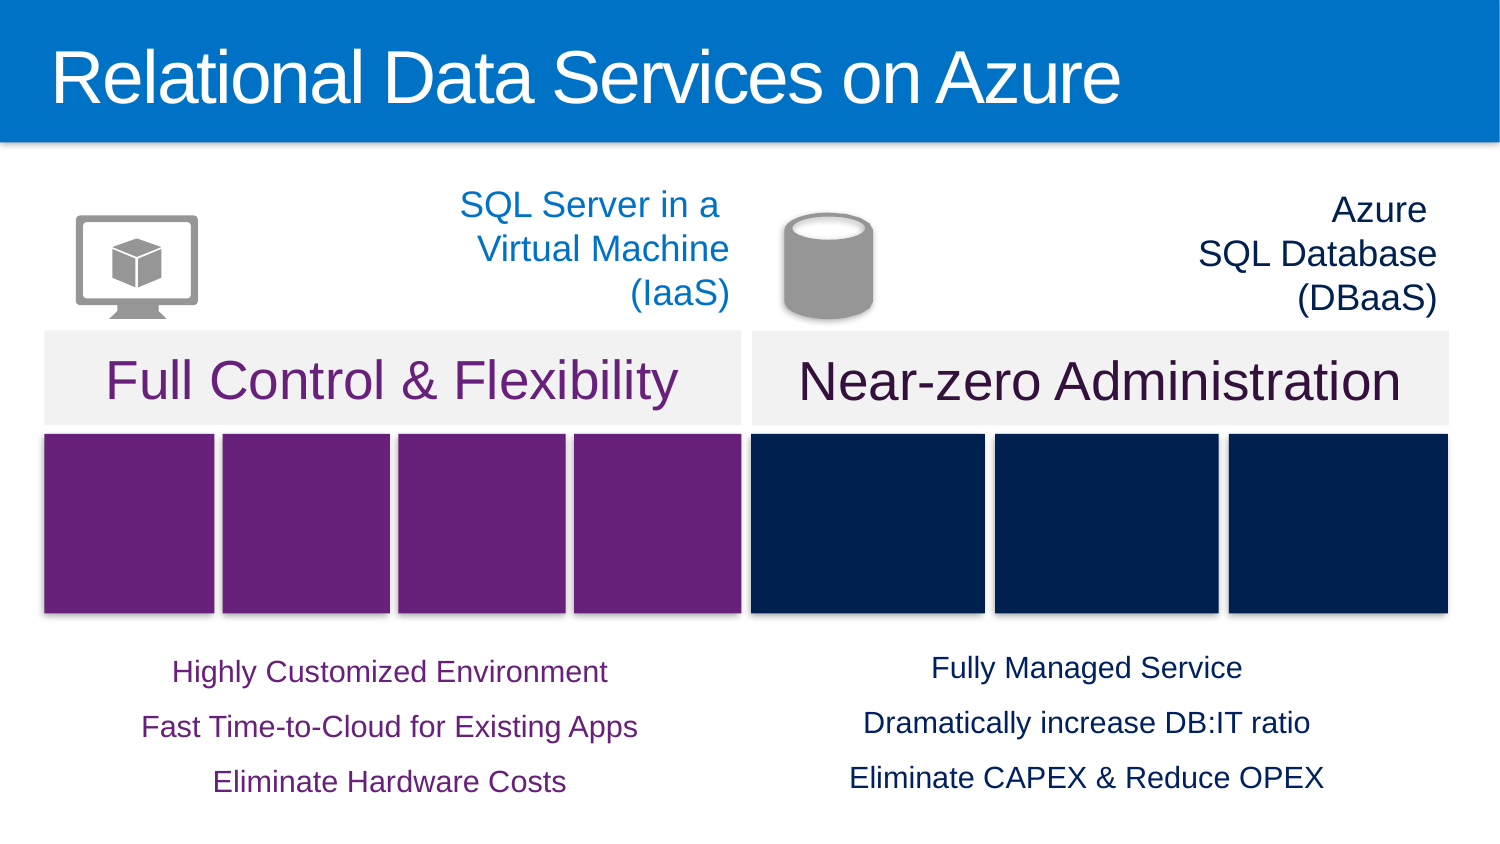

# Relational Data Services on Azure
SQL Server in a
Virtual Machine
(IaaS)

Azure
SQL Database
(DBaaS)
DB

Full Control & Flexibility
Near-zero Administration
Dev.
& Test
Backup to the Cloud
Disaster Recovery
Migrate
Existing Apps
Migrate
On-Premises Web Apps
Cloud-designed Business Apps
Build Software-as-a-Service Apps
Fully Managed Service
Dramatically increase DB:IT ratio
Eliminate CAPEX & Reduce OPEX
Highly Customized Environment
Fast Time-to-Cloud for Existing Apps
Eliminate Hardware Costs